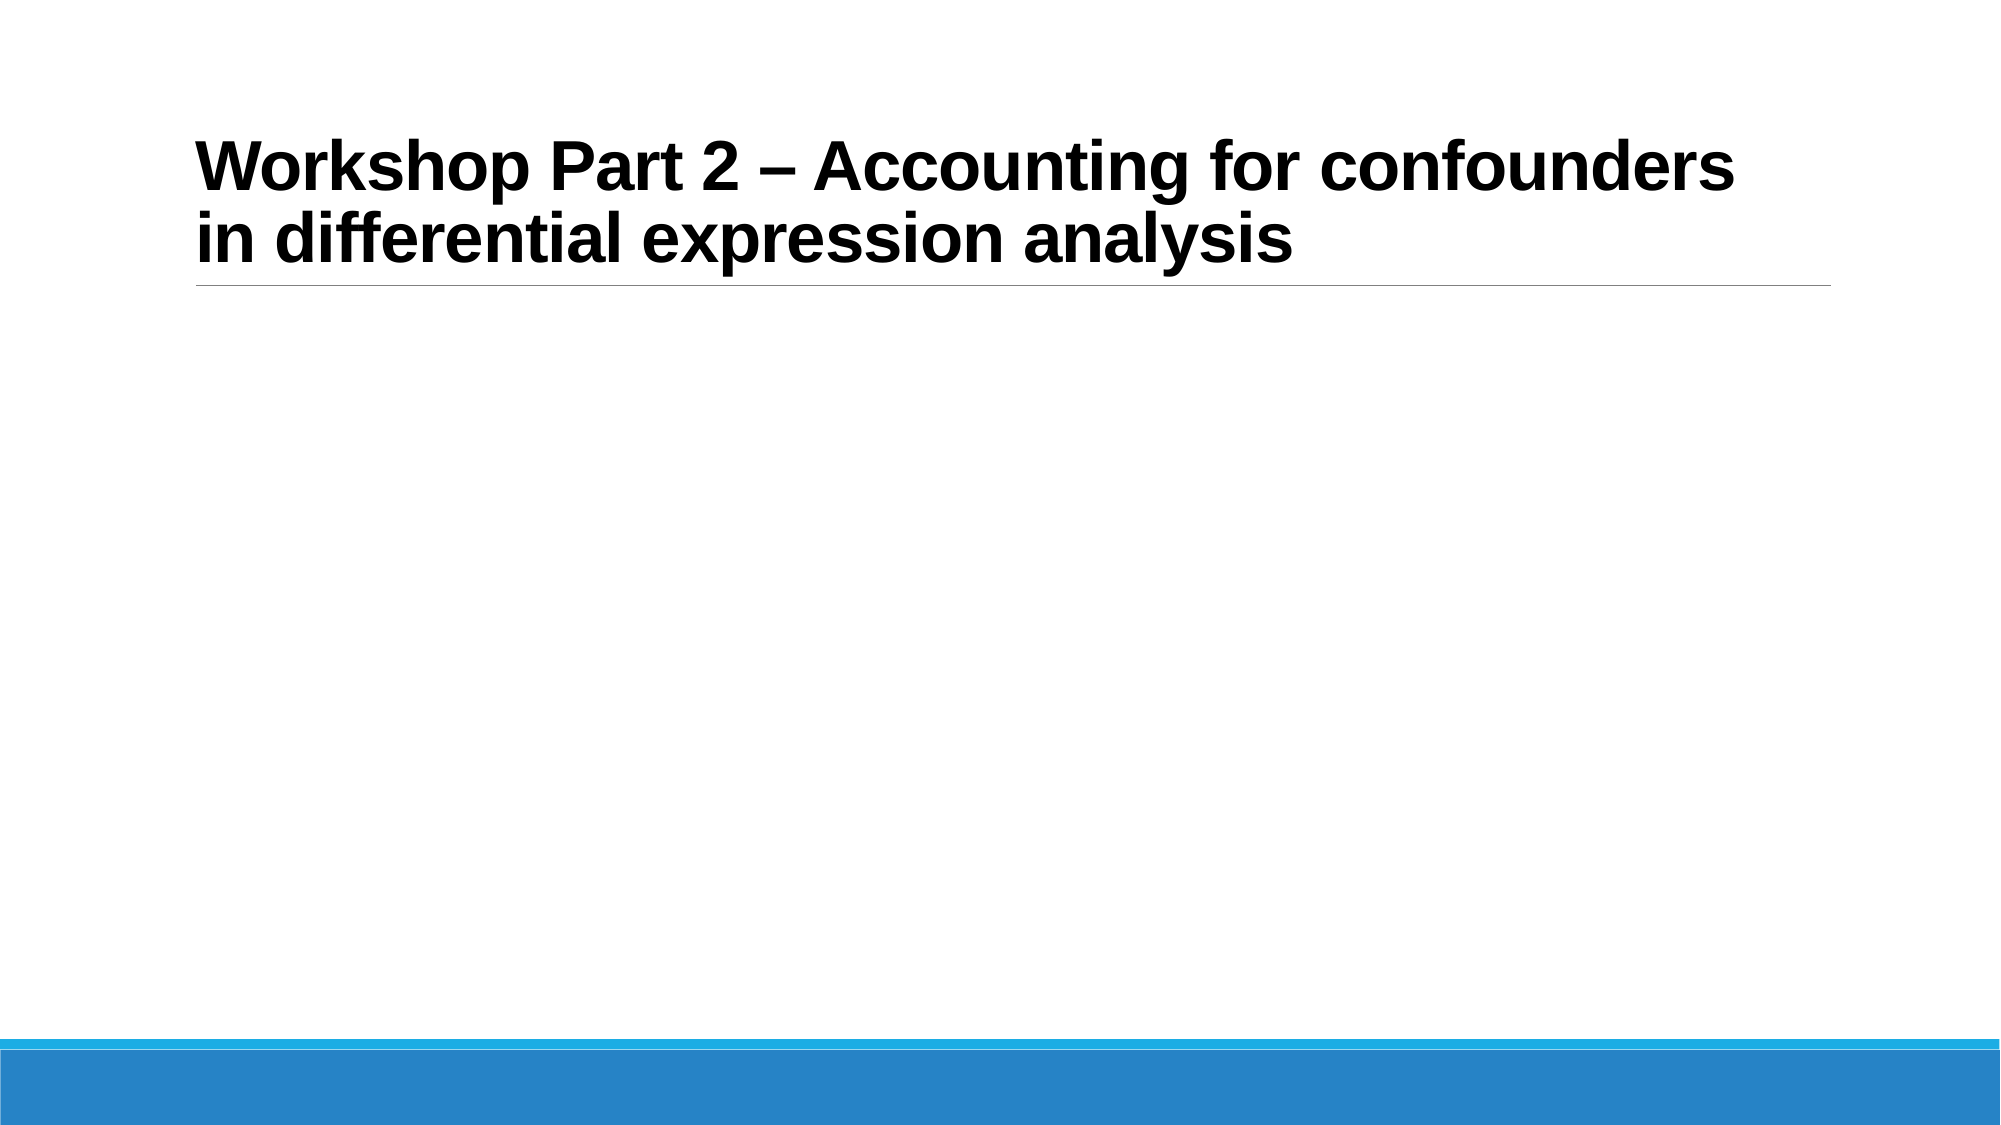

# Workshop Part 2 – Accounting for confounders in differential expression analysis